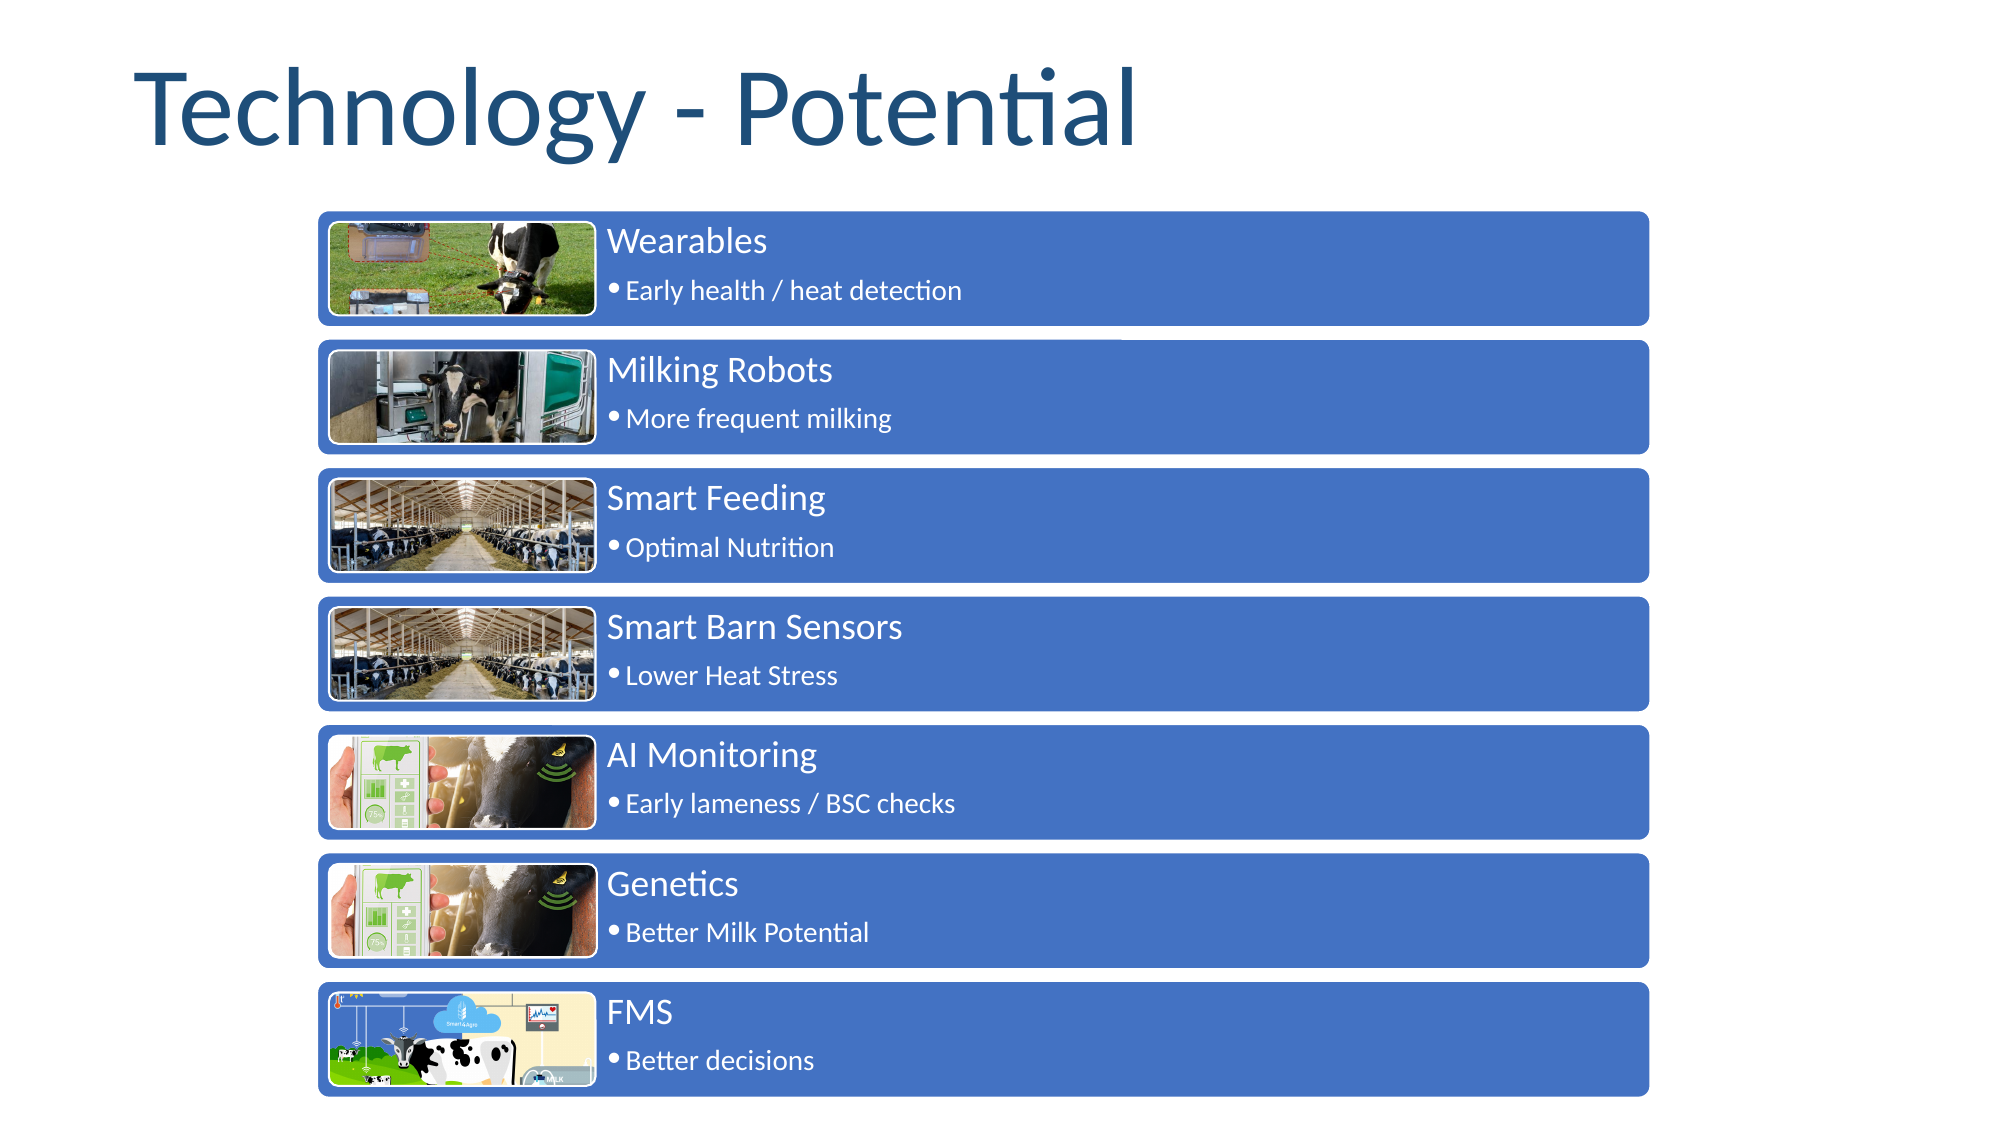

Technology - Potential

Wearables
Early health / heat detection

Milking Robots
More frequent milking

Smart Feeding
Optimal Nutrition

Smart Barn Sensors
Lower Heat Stress

AI Monitoring
Early lameness / BSC checks

Genetics
Better Milk Potential

FMS
Better decisions